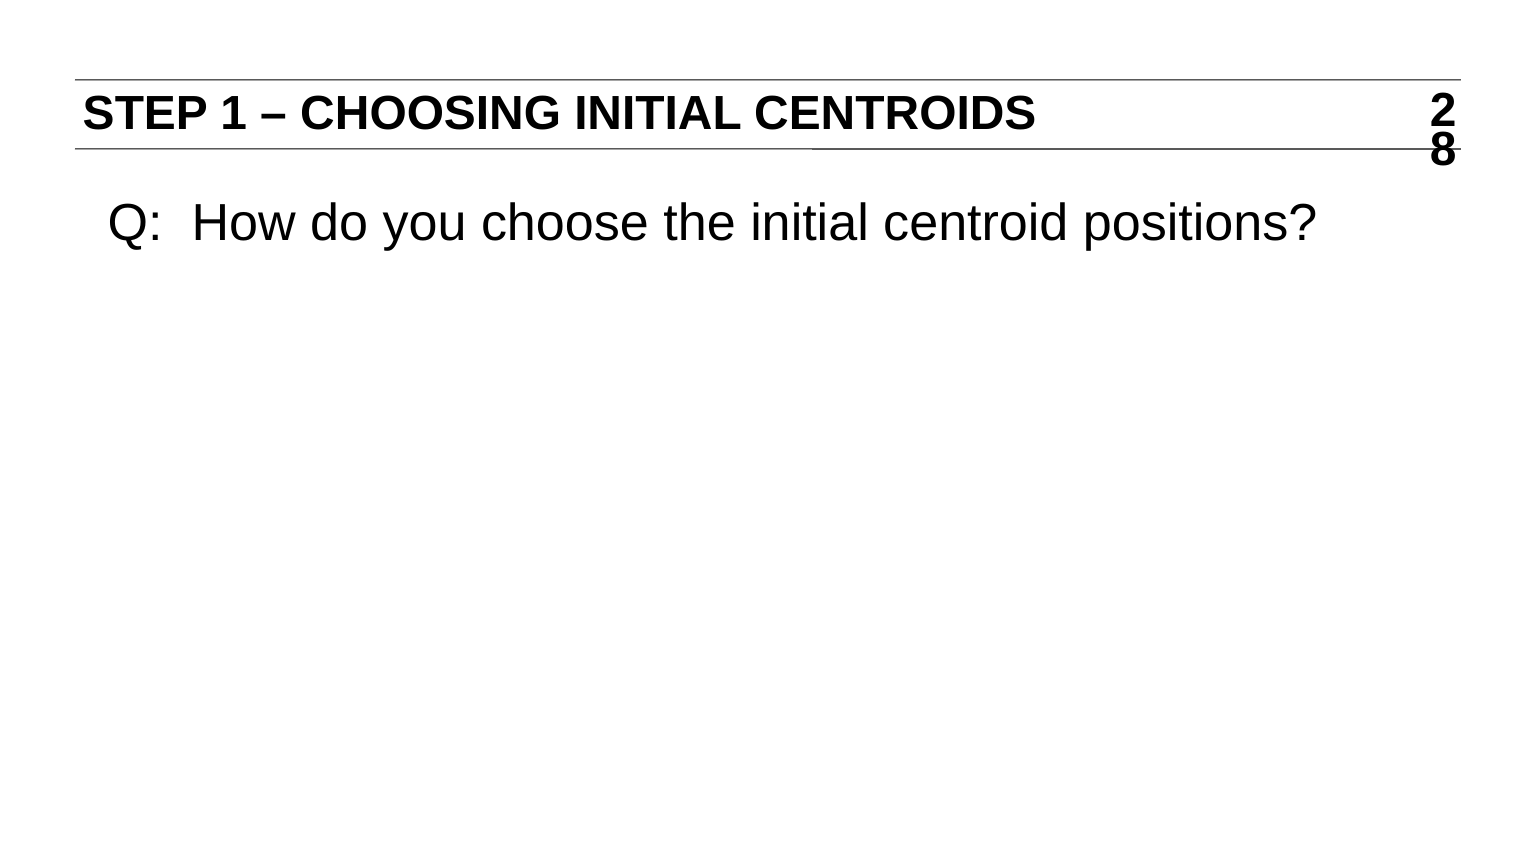

Step 1 – Choosing initial centroids
28
Q:  How do you choose the initial centroid positions?